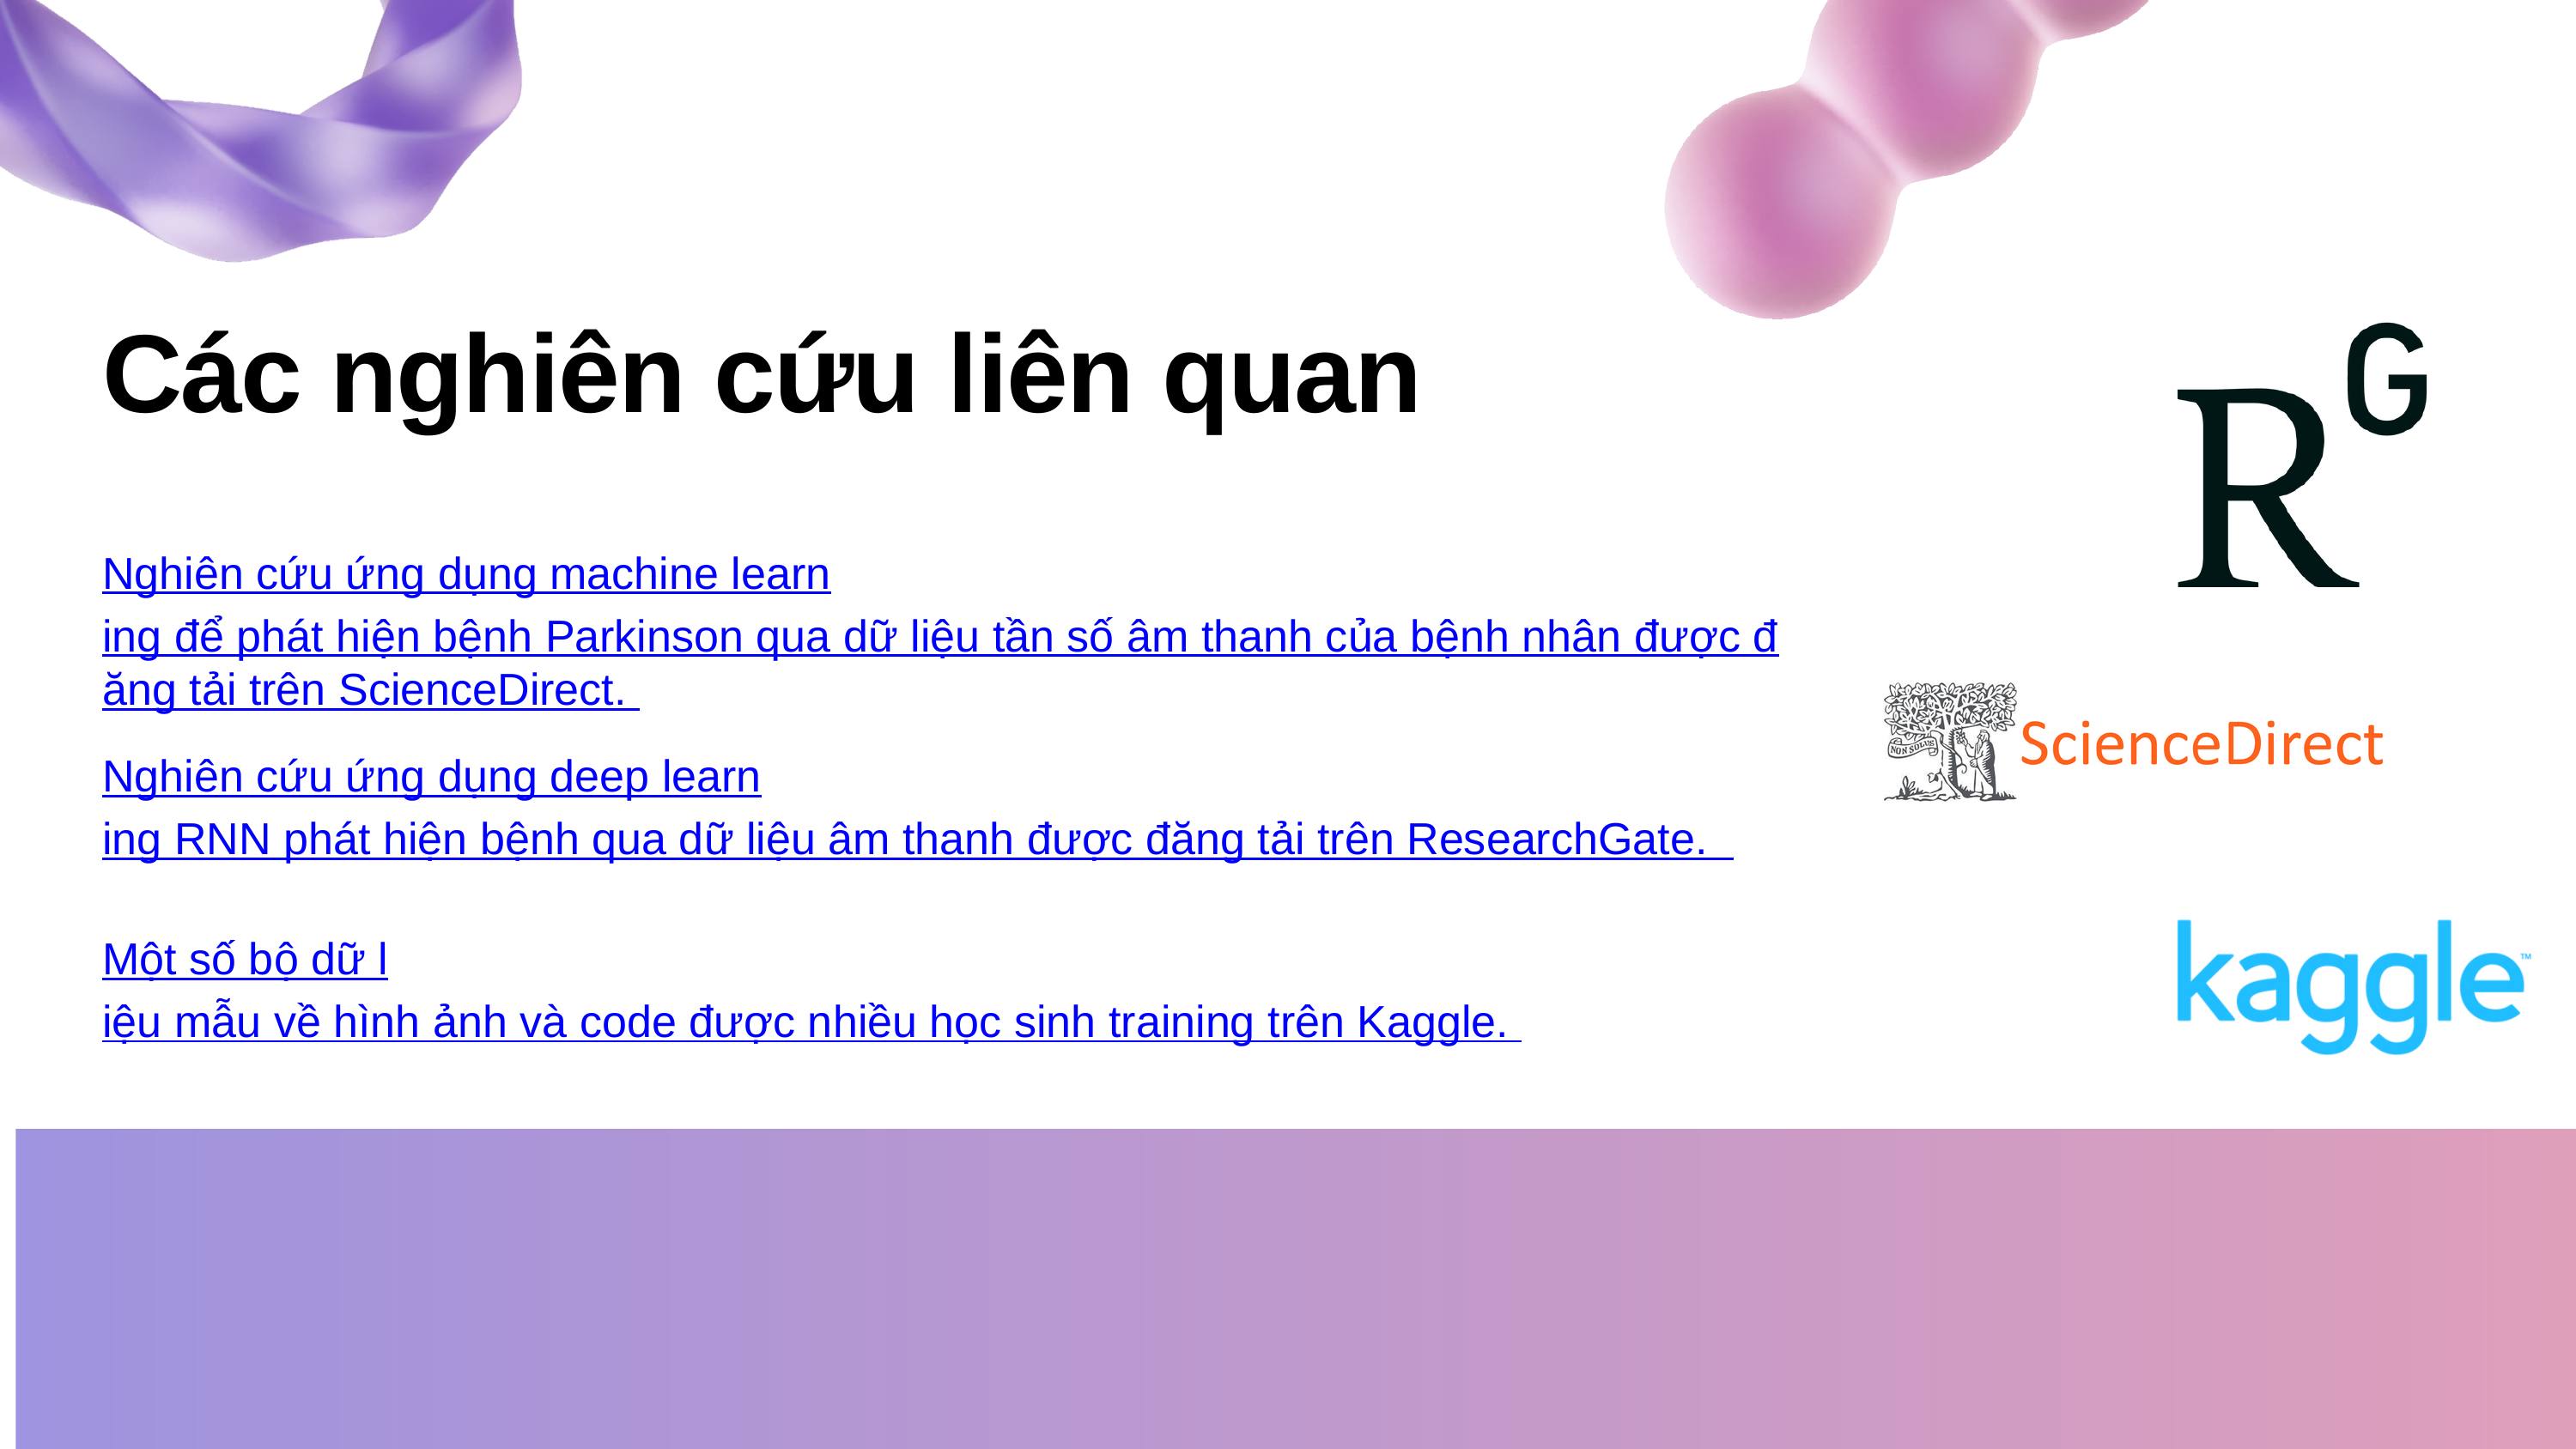

Các nghiên cứu liên quan
Nghiên cứu ứng dụng machine learning để phát hiện bệnh Parkinson qua dữ liệu tần số âm thanh của bệnh nhân được đăng tải trên ScienceDirect.

Nghiên cứu ứng dụng deep learning RNN phát hiện bệnh qua dữ liệu âm thanh được đăng tải trên ResearchGate.

Một số bộ dữ liệu mẫu về hình ảnh và code được nhiều học sinh training trên Kaggle.